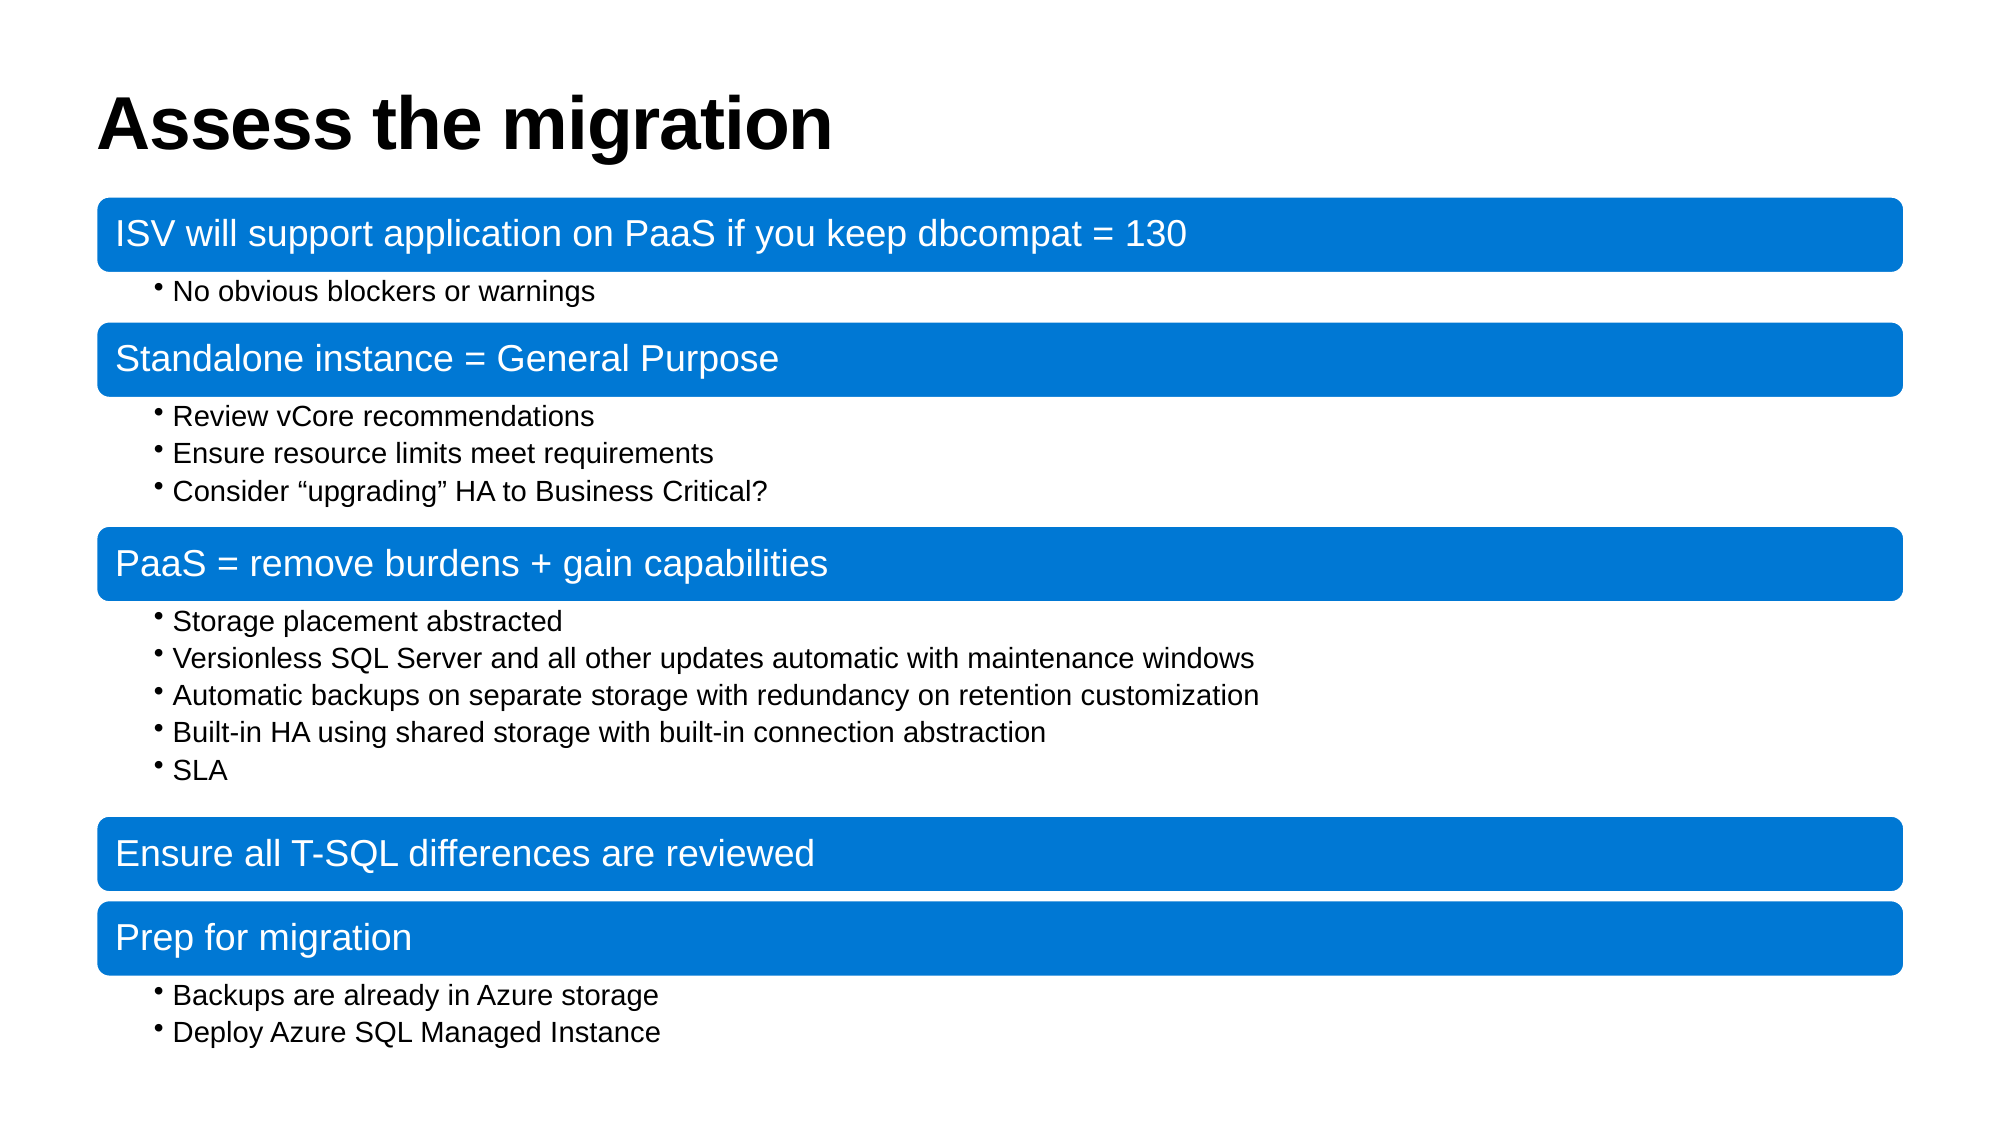

# Assess the migration
ISV will support application on PaaS if you keep dbcompat = 130
No obvious blockers or warnings
Standalone instance = General Purpose
Review vCore recommendations
Ensure resource limits meet requirements
Consider “upgrading” HA to Business Critical?
PaaS = remove burdens + gain capabilities
Storage placement abstracted
Versionless SQL Server and all other updates automatic with maintenance windows
Automatic backups on separate storage with redundancy on retention customization
Built-in HA using shared storage with built-in connection abstraction
SLA
Ensure all T-SQL differences are reviewed
Prep for migration
Backups are already in Azure storage
Deploy Azure SQL Managed Instance